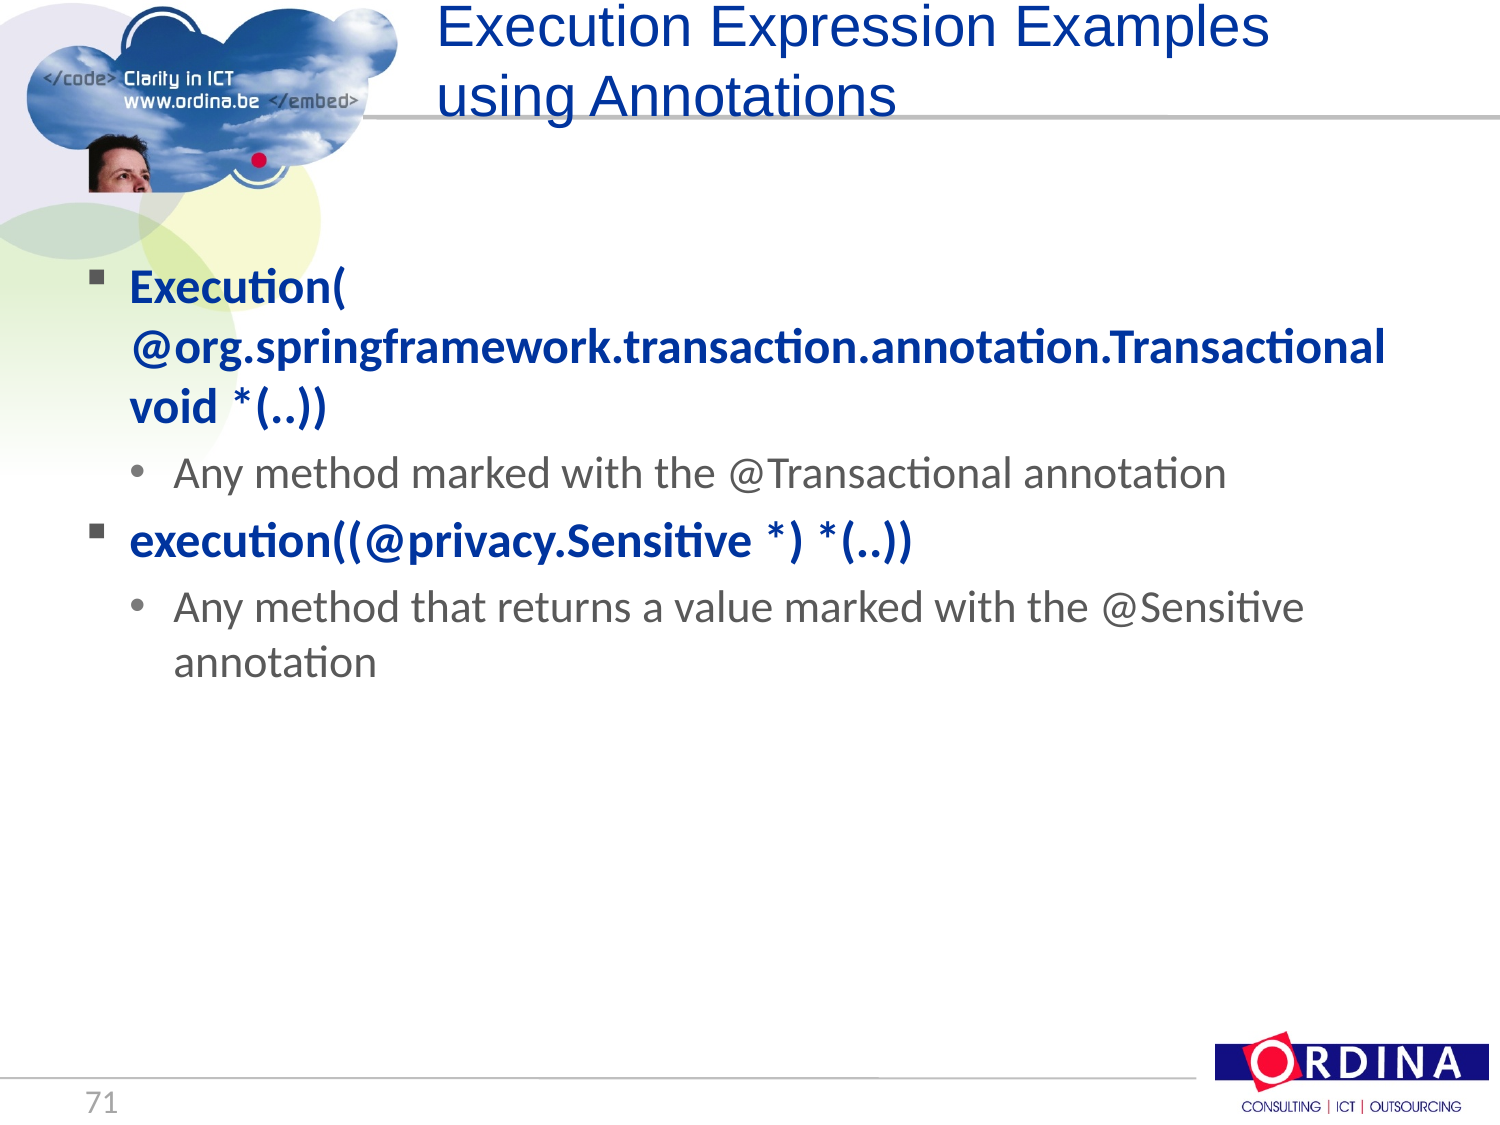

# Execution Expression Examples using Annotations
Execution(
@org.springframework.transaction.annotation.Transactional void *(..))
Any method marked with the @Transactional annotation
execution((@privacy.Sensitive *) *(..))
Any method that returns a value marked with the @Sensitive annotation
71